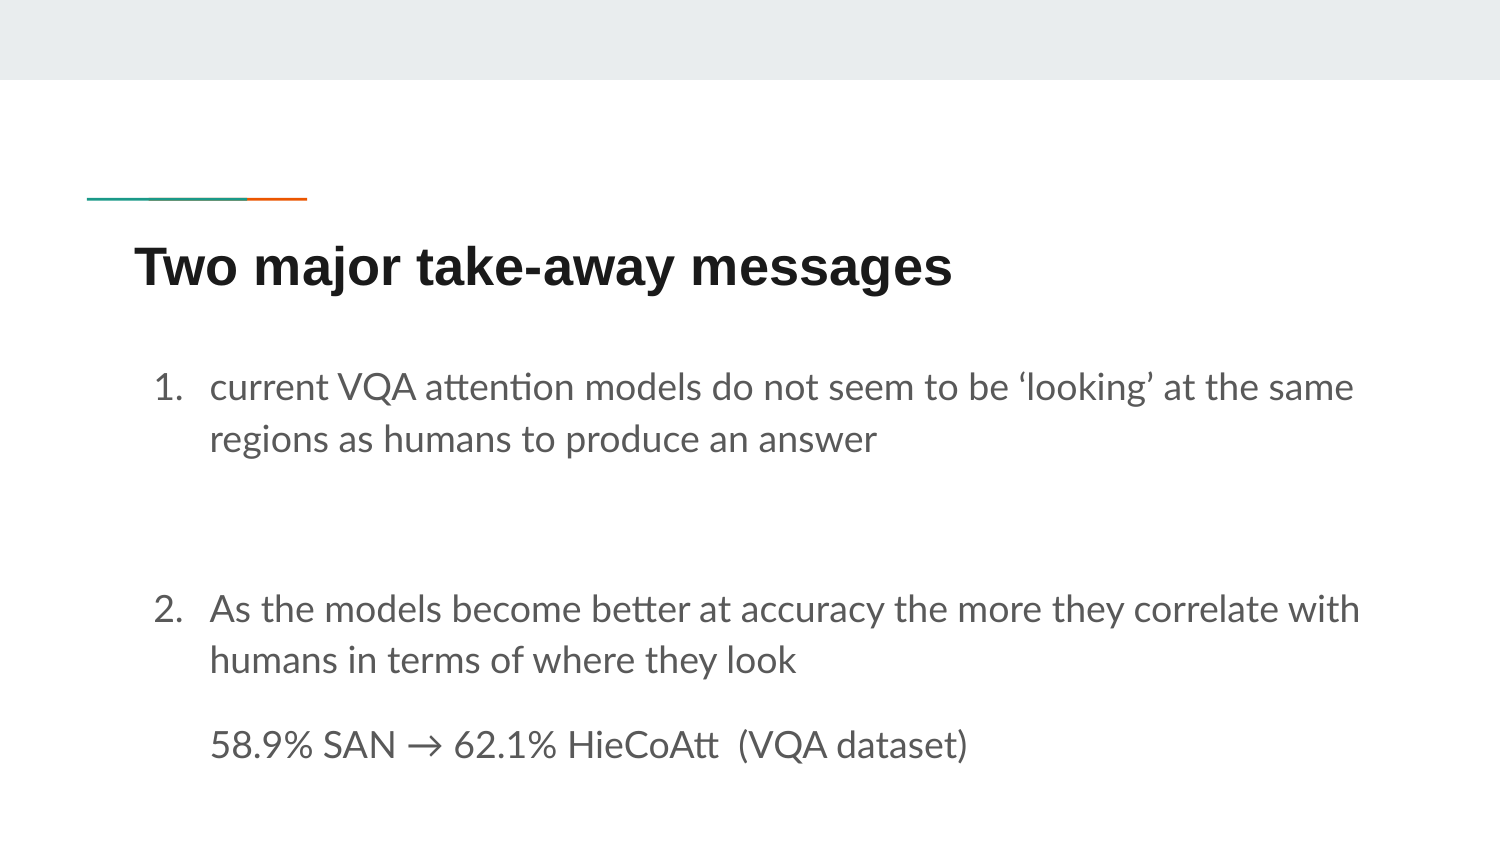

# Two major take-away messages
current VQA attention models do not seem to be ‘looking’ at the same regions as humans to produce an answer

As the models become better at accuracy the more they correlate with humans in terms of where they look
58.9% SAN → 62.1% HieCoAtt  (VQA dataset)